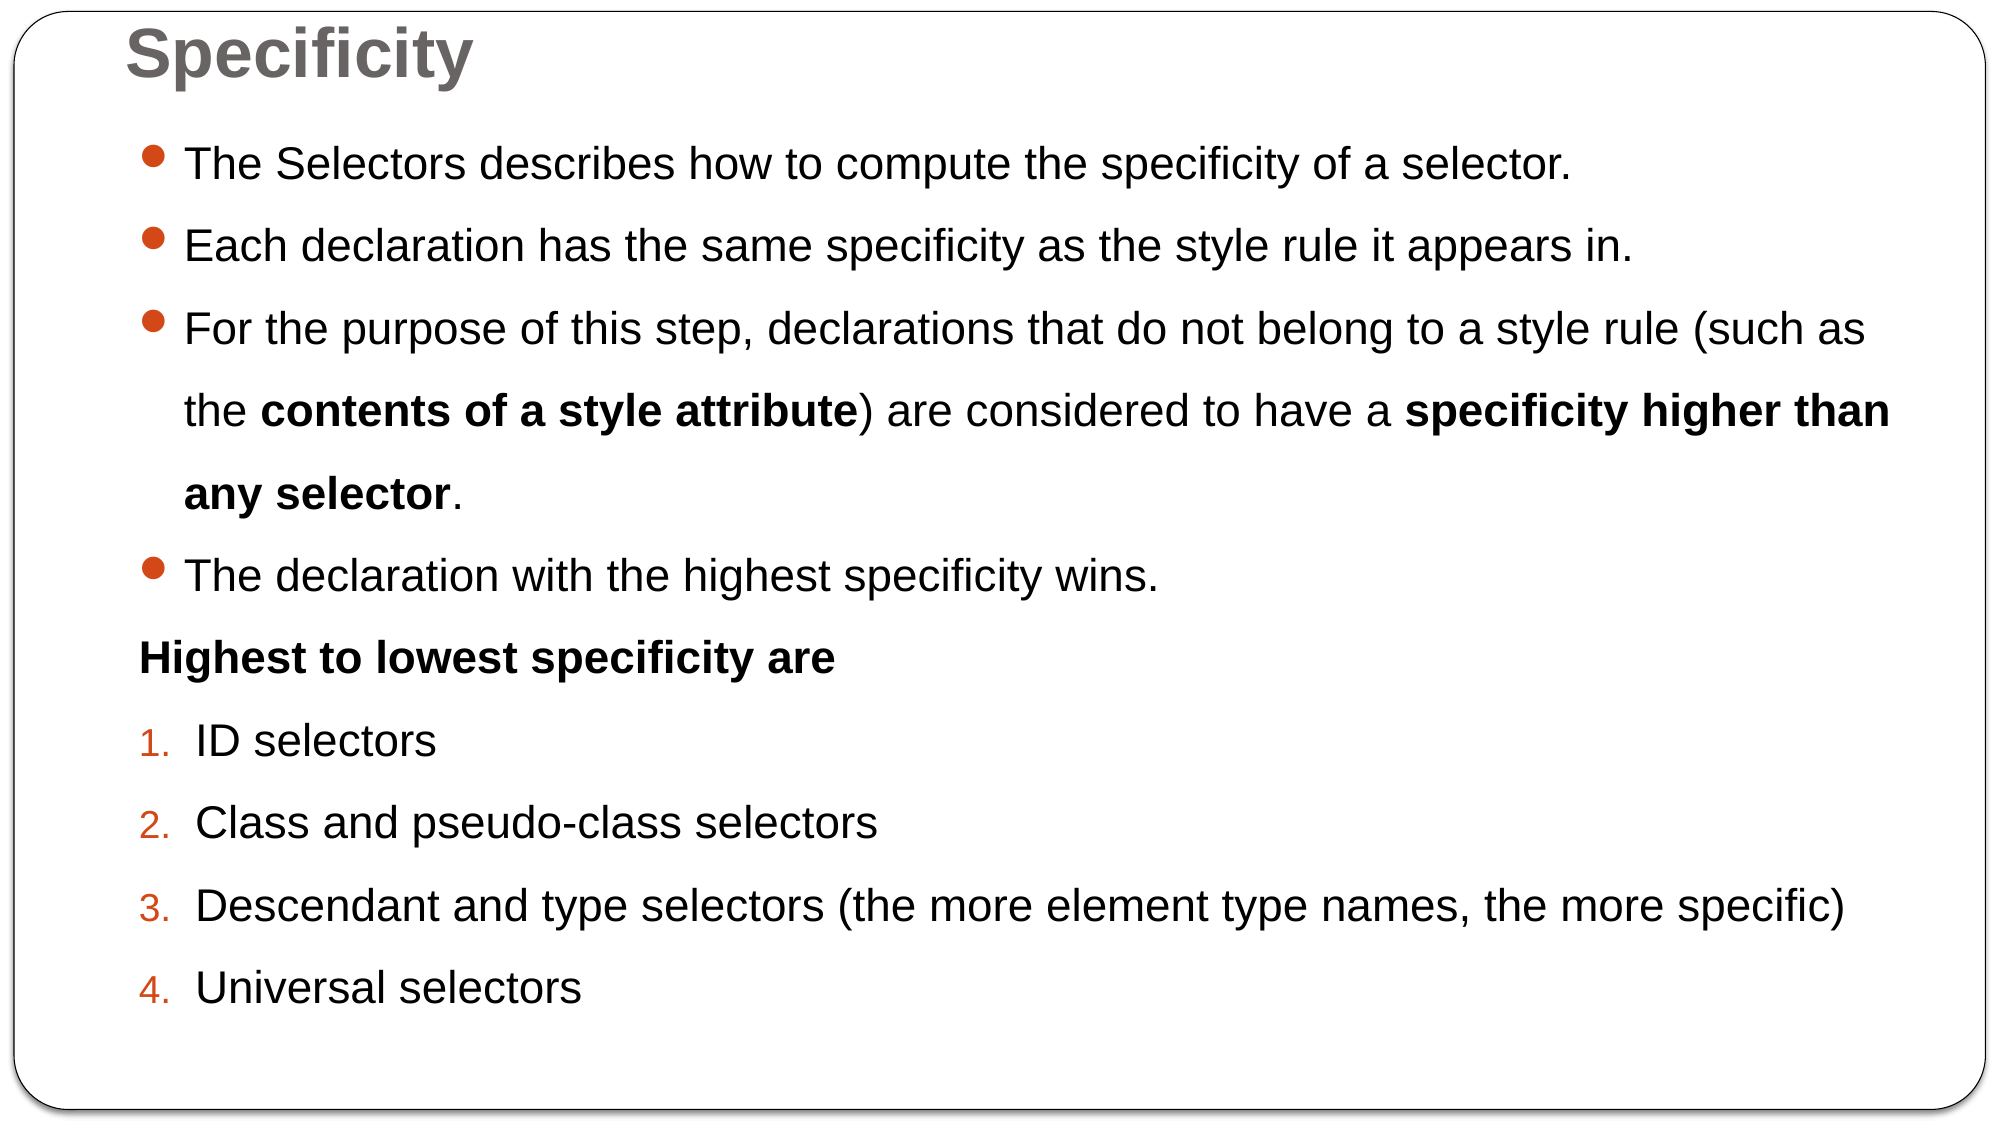

# Specificity
The Selectors describes how to compute the specificity of a selector.
Each declaration has the same specificity as the style rule it appears in.
For the purpose of this step, declarations that do not belong to a style rule (such as the contents of a style attribute) are considered to have a specificity higher than any selector.
The declaration with the highest specificity wins.
Highest to lowest specificity are
ID selectors
Class and pseudo-class selectors
Descendant and type selectors (the more element type names, the more specific)
Universal selectors